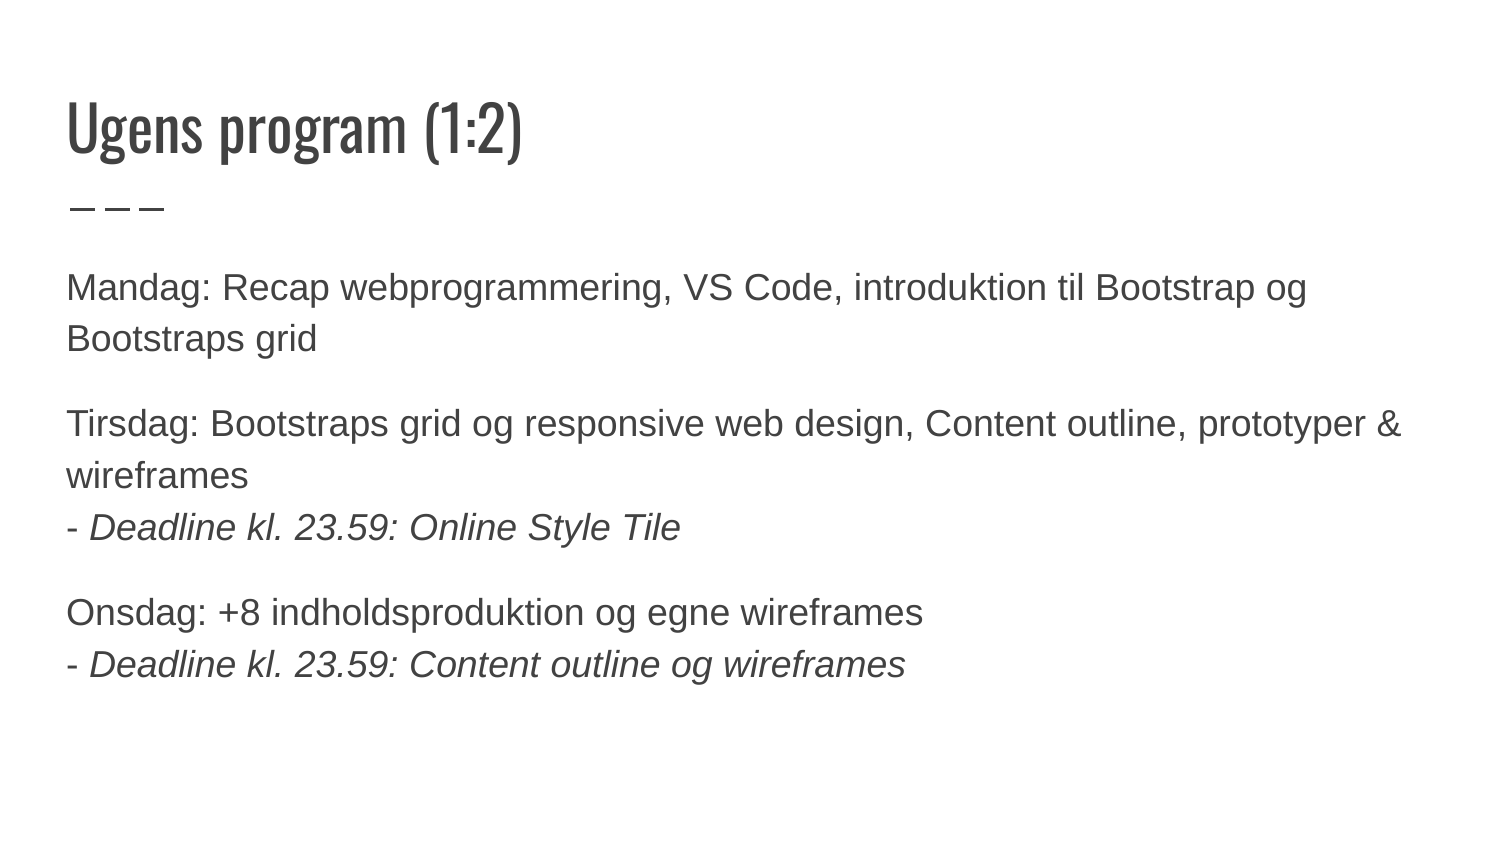

# Ugens program (1:2)
Mandag: Recap webprogrammering, VS Code, introduktion til Bootstrap og Bootstraps grid
Tirsdag: Bootstraps grid og responsive web design, Content outline, prototyper & wireframes
- Deadline kl. 23.59: Online Style Tile
Onsdag: +8 indholdsproduktion og egne wireframes
- Deadline kl. 23.59: Content outline og wireframes